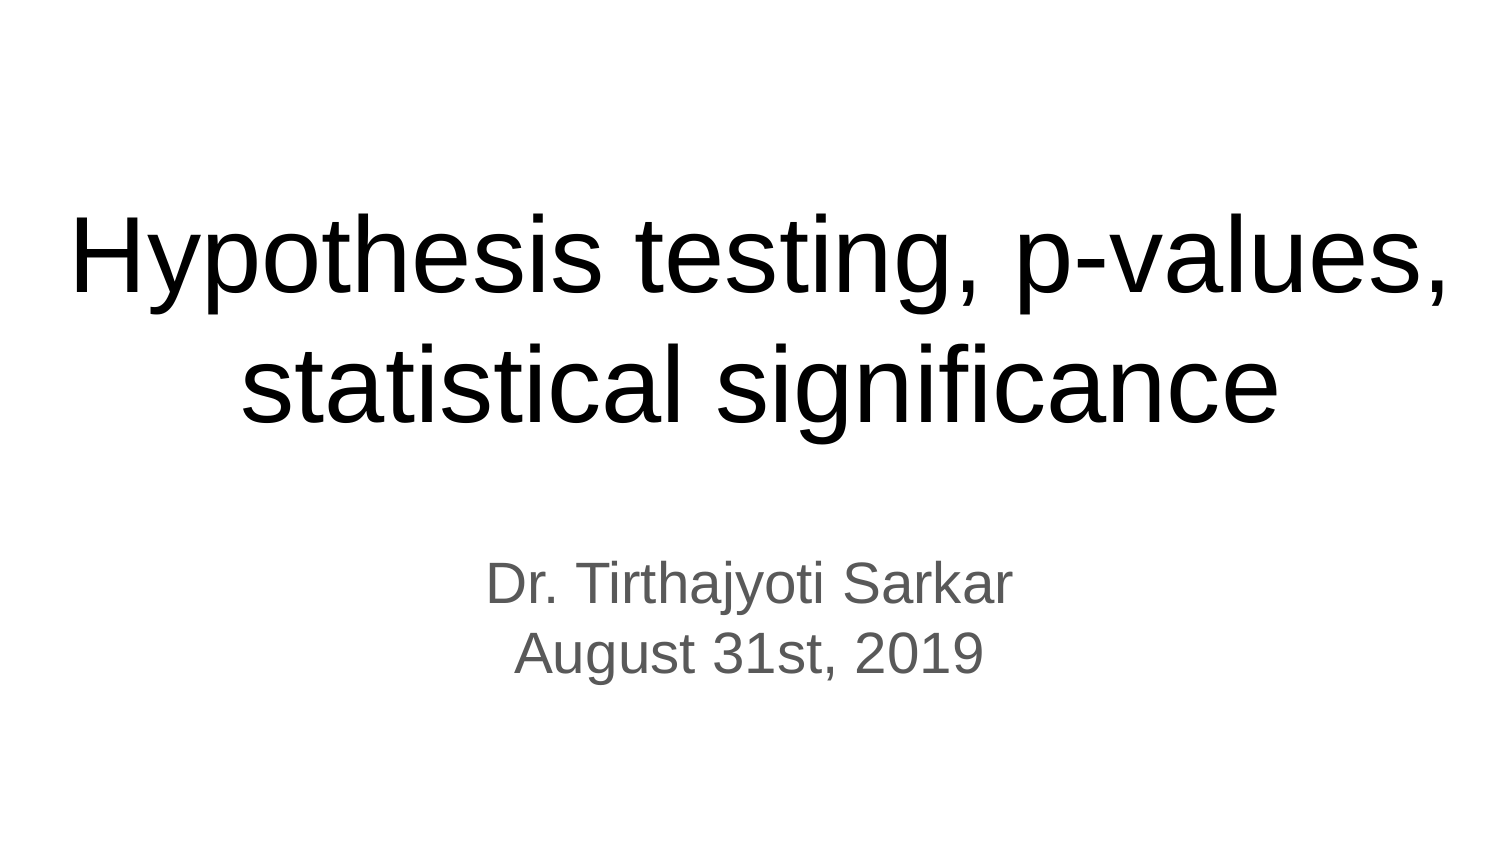

Hypothesis testing, p-values, statistical significance
Dr. Tirthajyoti Sarkar
August 31st, 2019